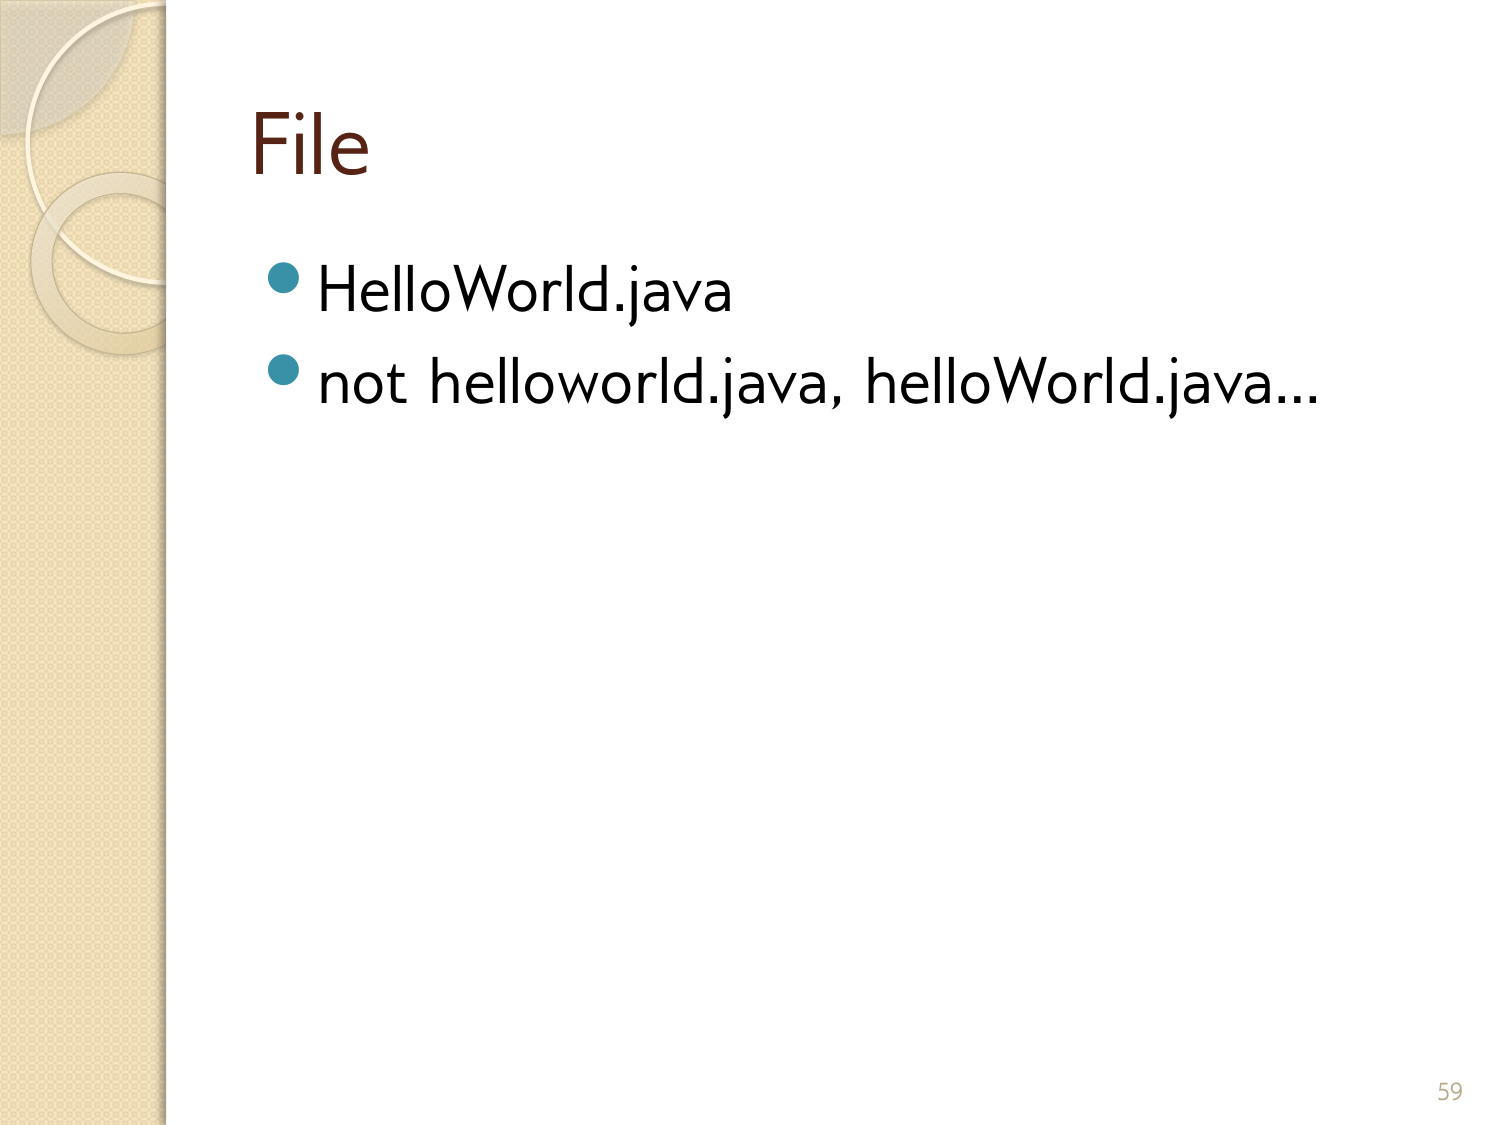

# File
HelloWorld.java
not helloworld.java, helloWorld.java…
59